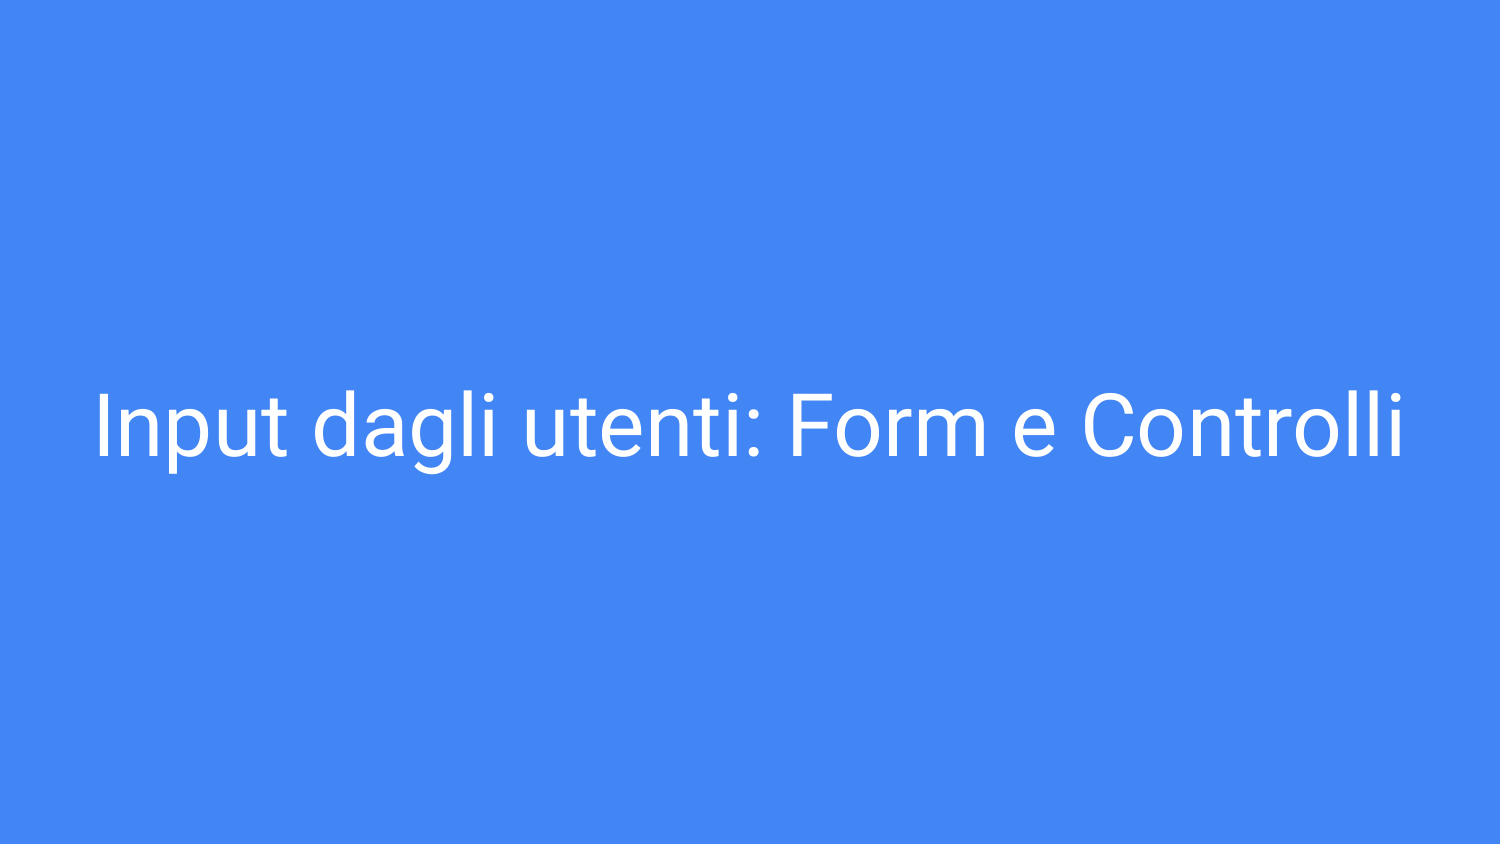

# Input dagli utenti: Form e Controlli